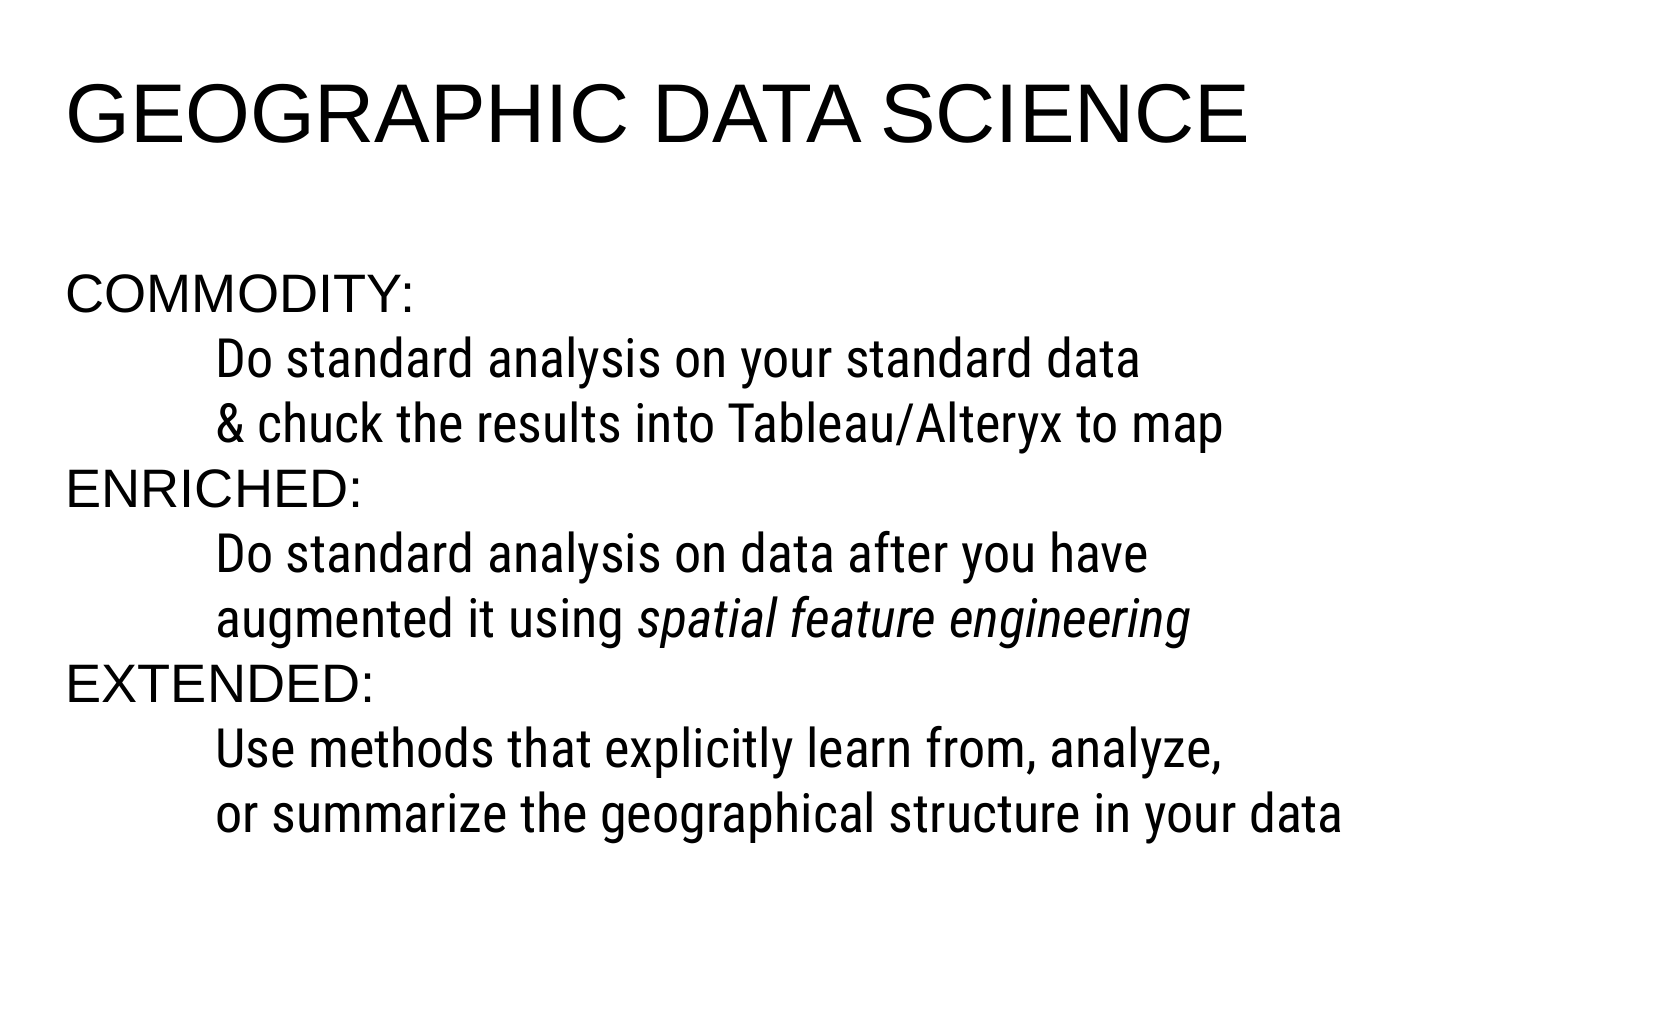

GEOGRAPHIC DATA SCIENCE

COMMODITY:
	Do standard analysis on your standard data
	& chuck the results into Tableau/Alteryx to map
ENRICHED:
	Do standard analysis on data after you have
	augmented it using spatial feature engineering
EXTENDED:
	Use methods that explicitly learn from, analyze,
	or summarize the geographical structure in your data